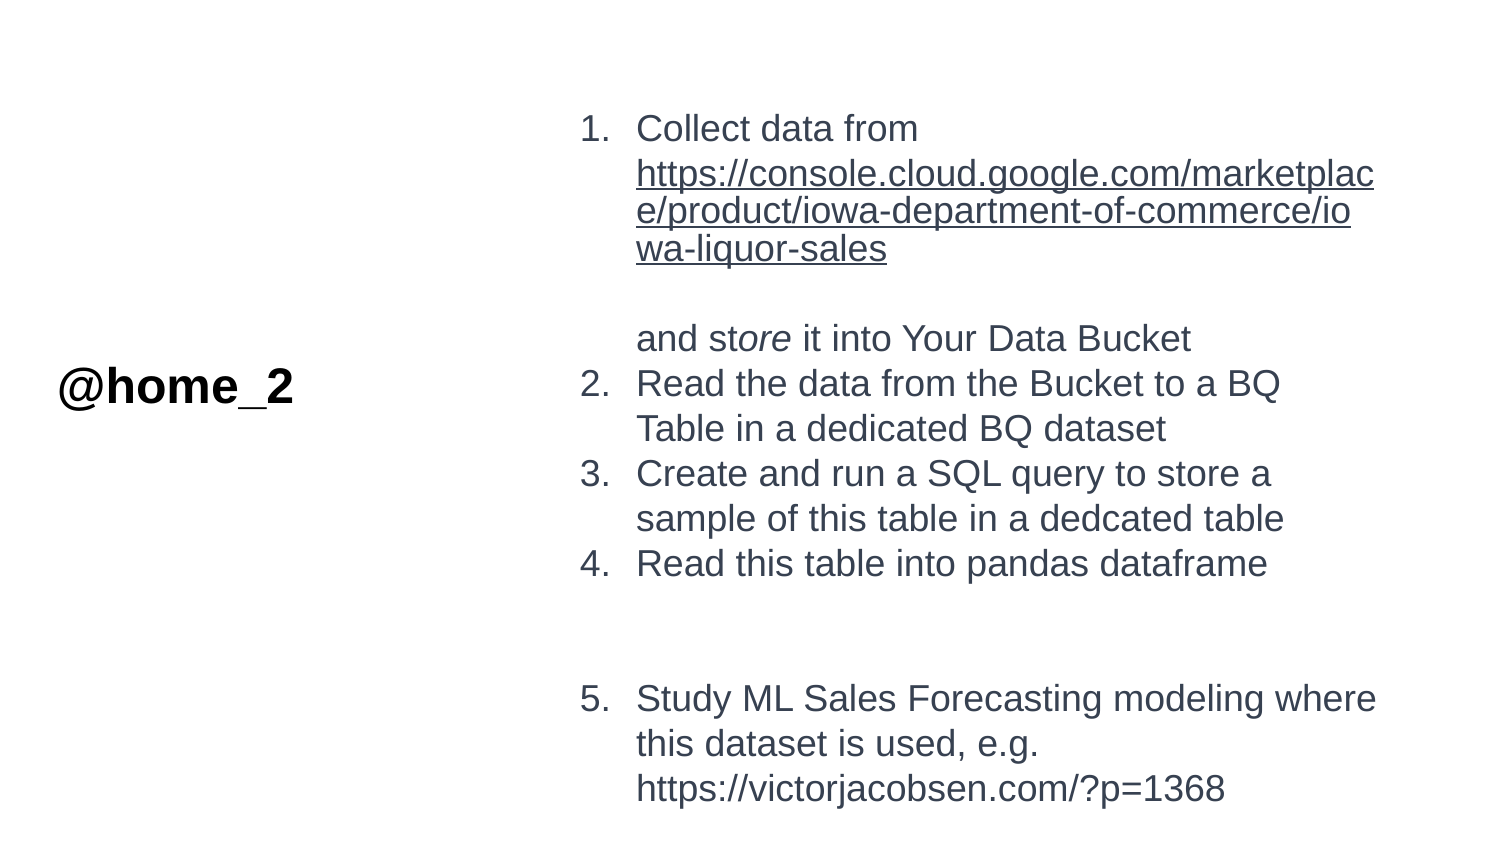

Collect data from https://console.cloud.google.com/marketplace/product/iowa-department-of-commerce/iowa-liquor-sales
and store it into Your Data Bucket
Read the data from the Bucket to a BQ Table in a dedicated BQ dataset
Create and run a SQL query to store a sample of this table in a dedcated table
Read this table into pandas dataframe
Study ML Sales Forecasting modeling where this dataset is used, e.g. https://victorjacobsen.com/?p=1368

@home_2